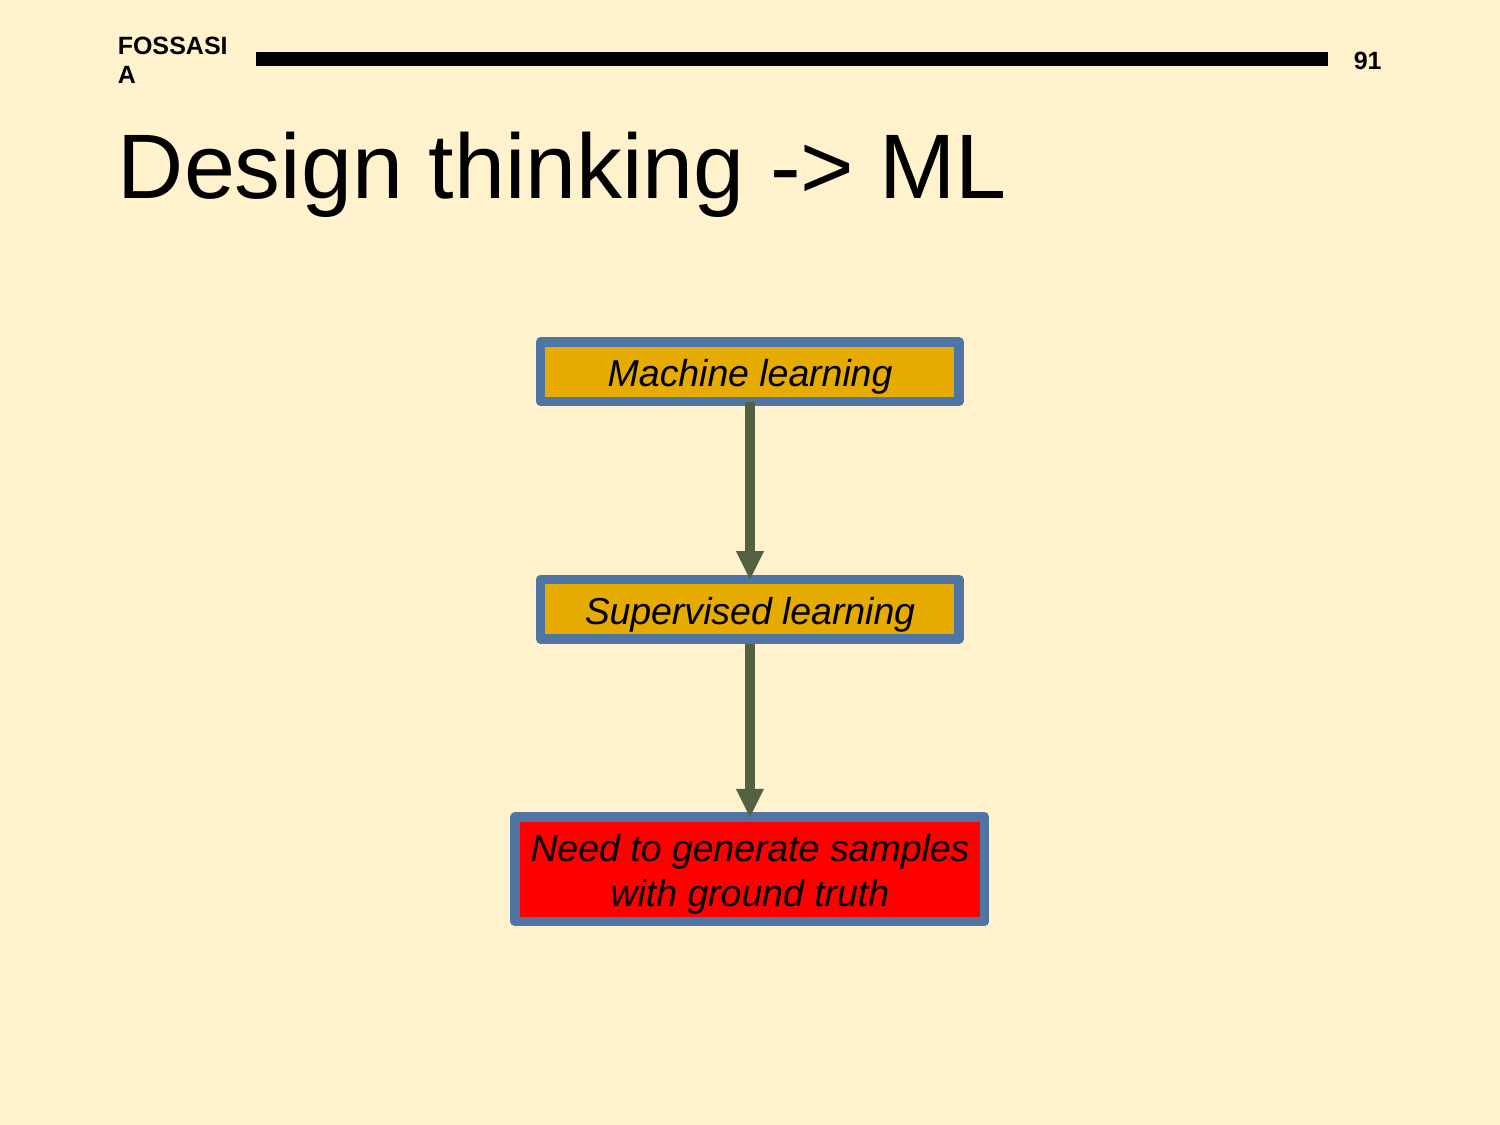

# Design thinking -> ML
Machine learning
Supervised learning
Need to generate samples with ground truth